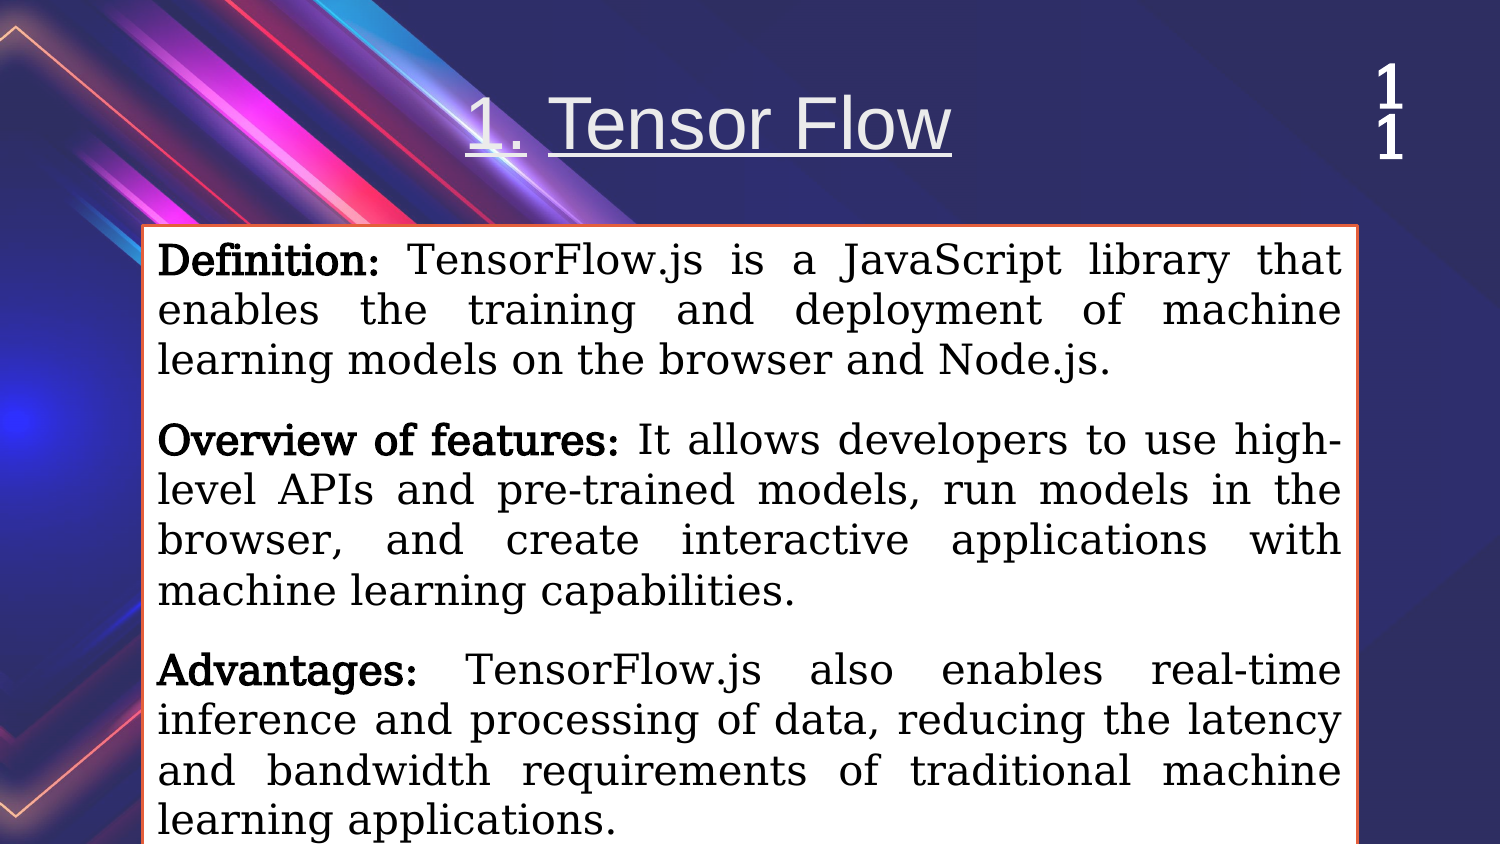

11
1. Tensor Flow
Definition: TensorFlow.js is a JavaScript library that enables the training and deployment of machine learning models on the browser and Node.js.

Overview of features: It allows developers to use high-level APIs and pre-trained models, run models in the browser, and create interactive applications with machine learning capabilities.

Advantages: TensorFlow.js also enables real-time inference and processing of data, reducing the latency and bandwidth requirements of traditional machine learning applications.